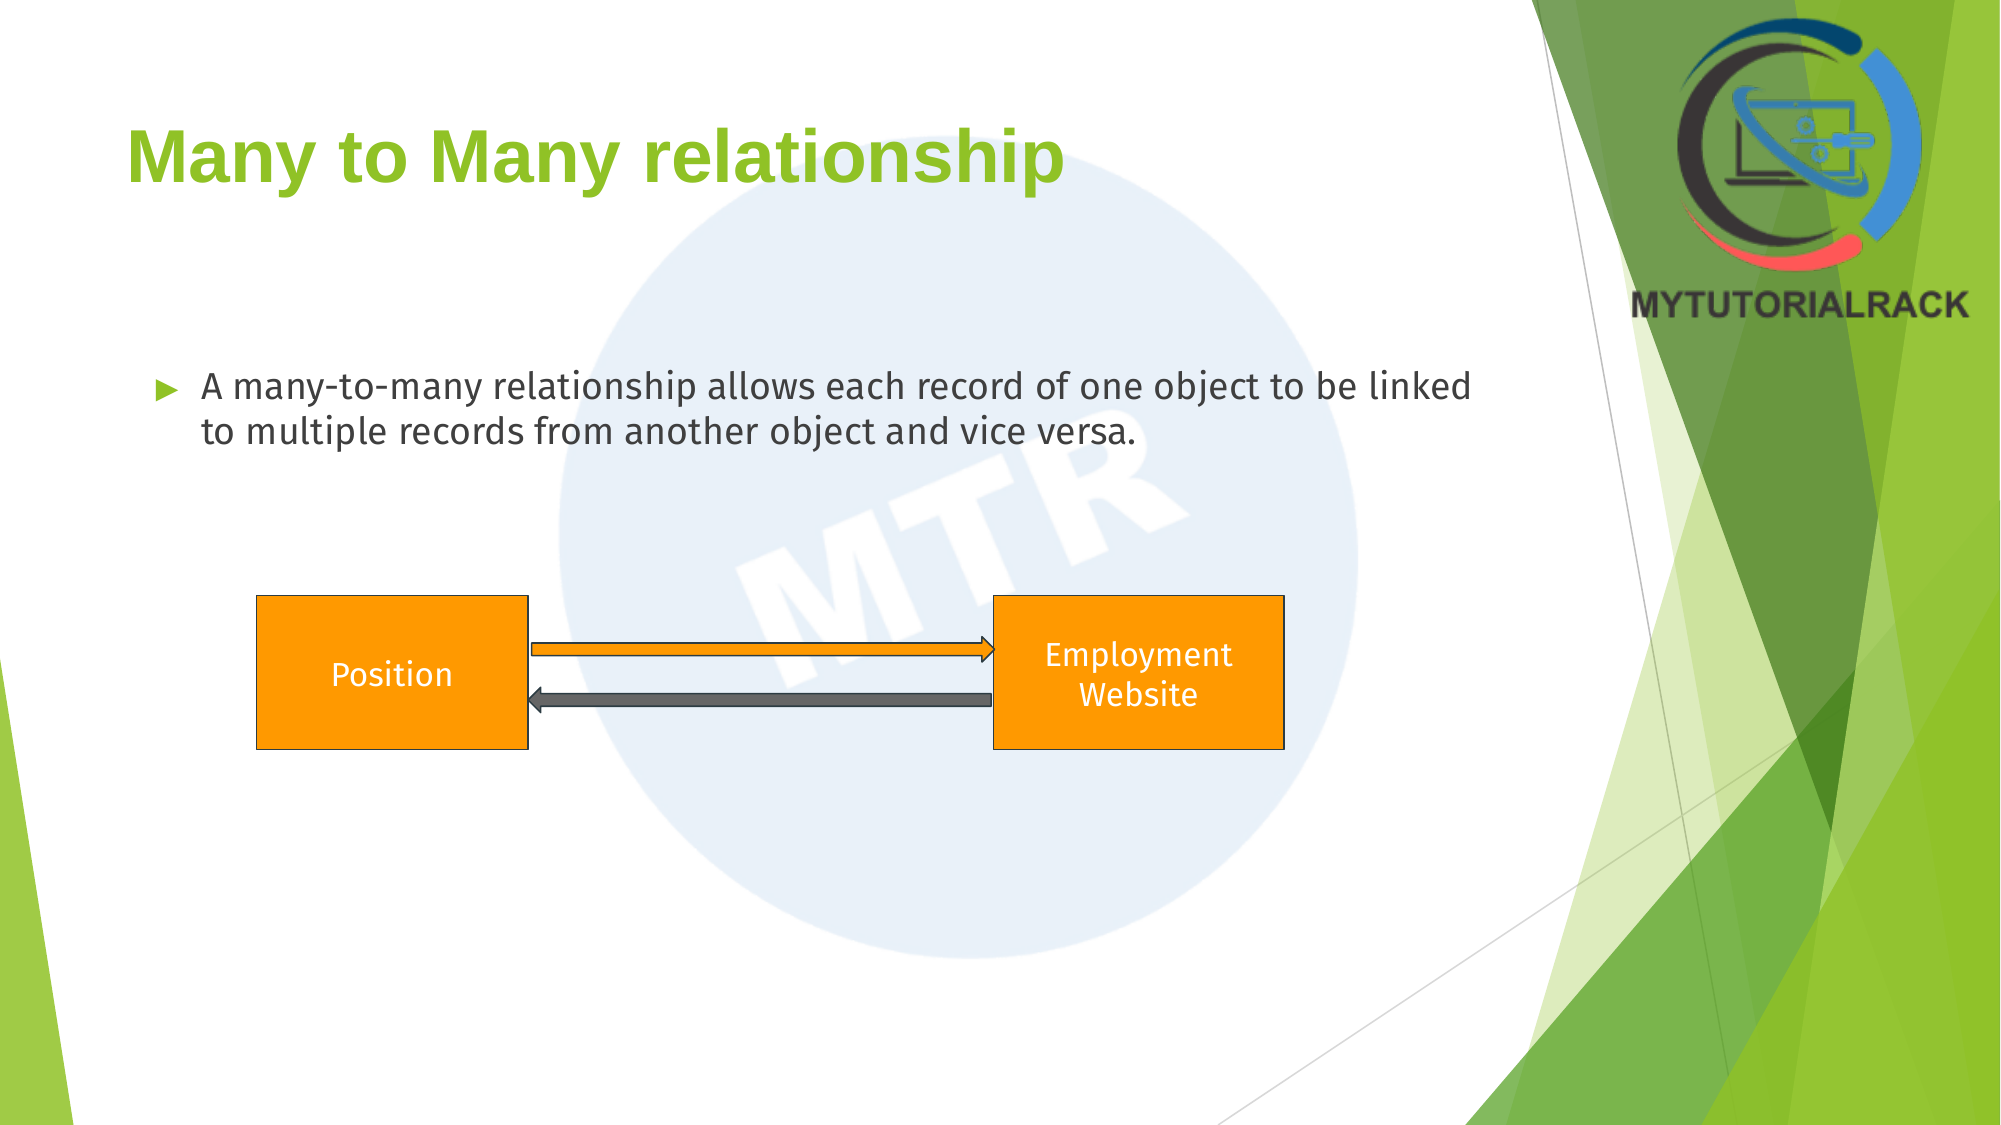

# Many to Many relationship
A many-to-many relationship allows each record of one object to be linked to multiple records from another object and vice versa.
Position
Employment Website